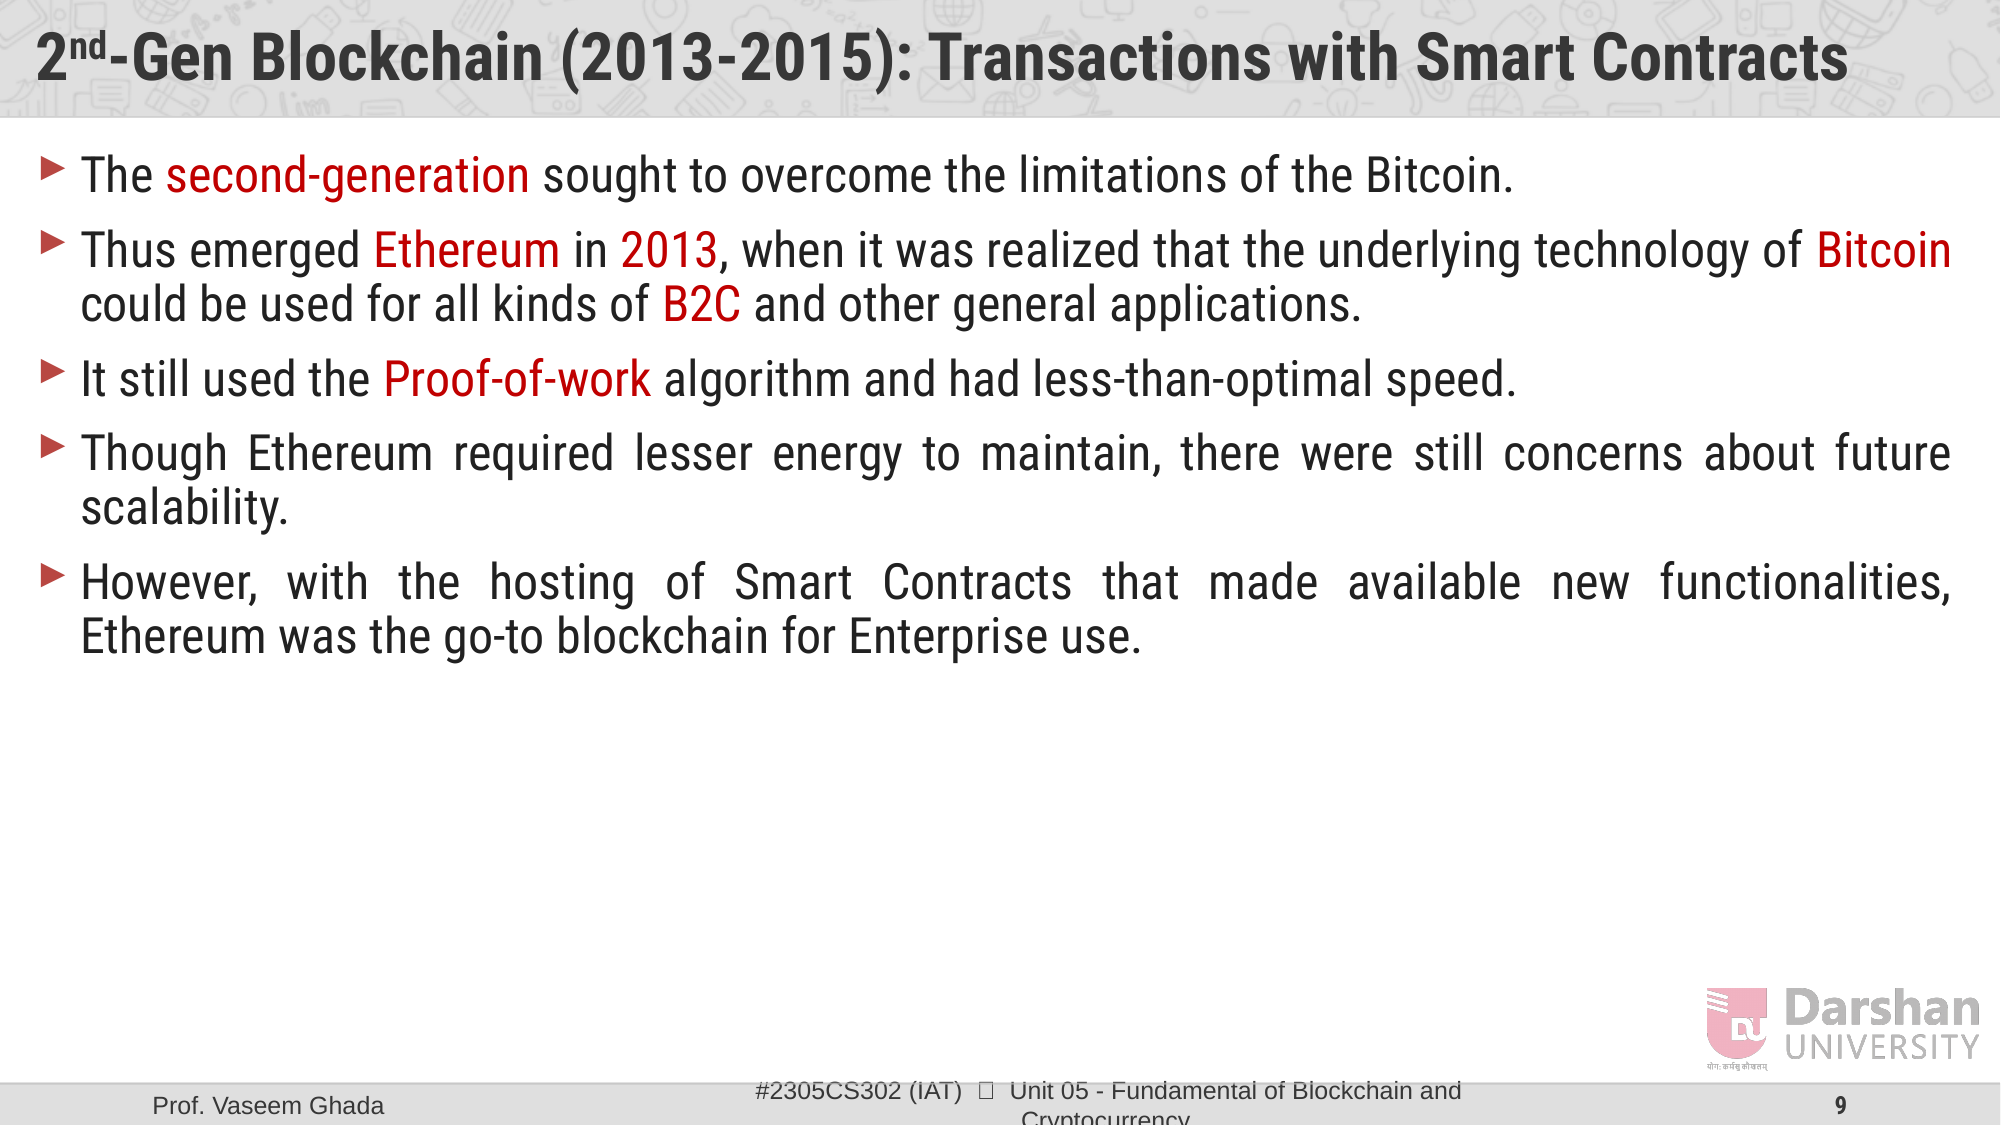

# 2nd-Gen Blockchain (2013-2015): Transactions with Smart Contracts
The second-generation sought to overcome the limitations of the Bitcoin.
Thus emerged Ethereum in 2013, when it was realized that the underlying technology of Bitcoin could be used for all kinds of B2C and other general applications.
It still used the Proof-of-work algorithm and had less-than-optimal speed.
Though Ethereum required lesser energy to maintain, there were still concerns about future scalability.
However, with the hosting of Smart Contracts that made available new functionalities, Ethereum was the go-to blockchain for Enterprise use.